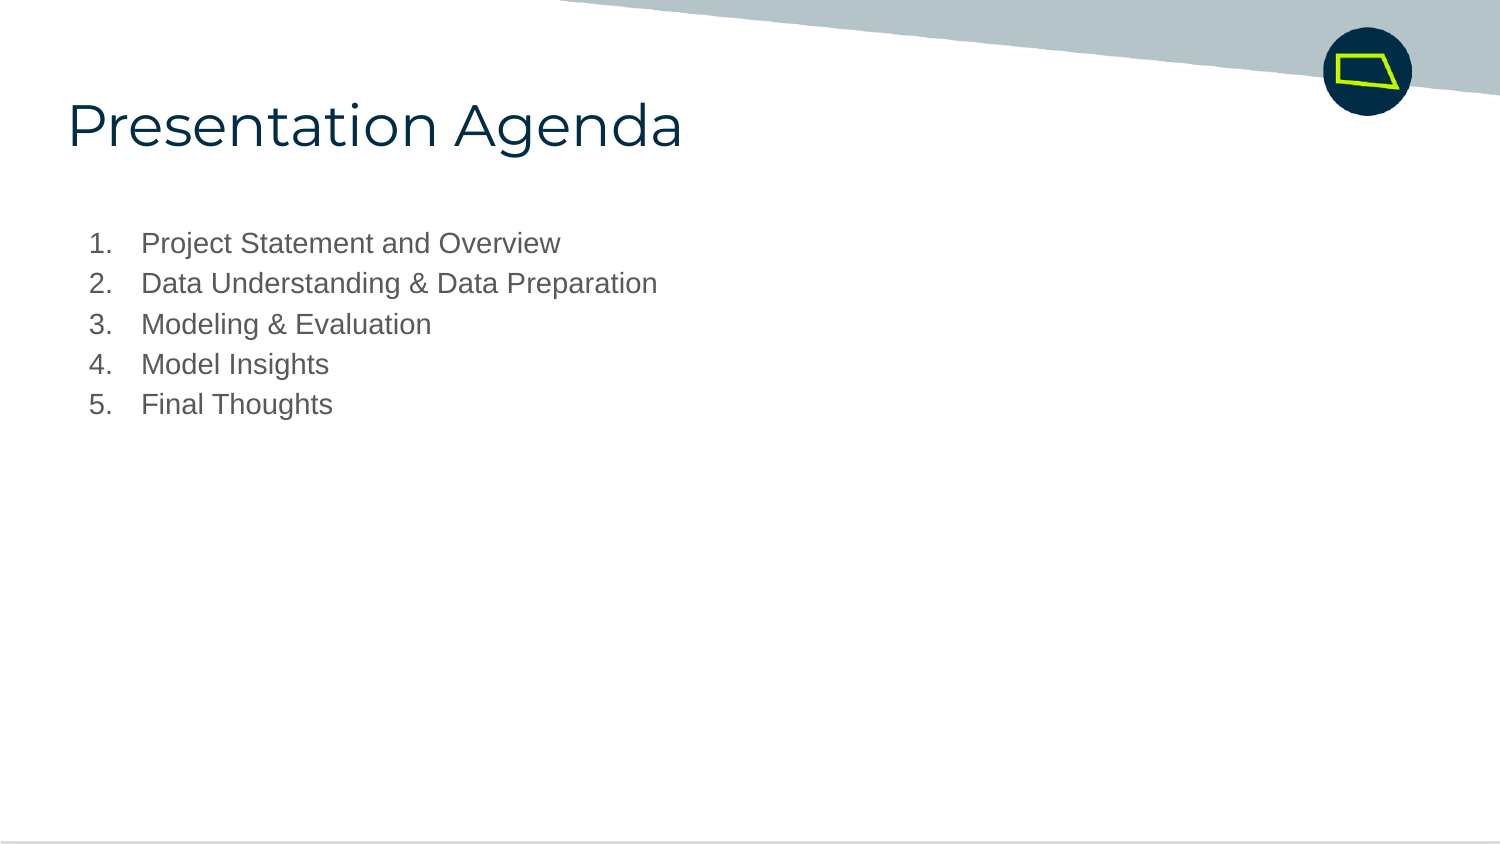

Presentation Agenda
Project Statement and Overview
Data Understanding & Data Preparation
Modeling & Evaluation
Model Insights
Final Thoughts